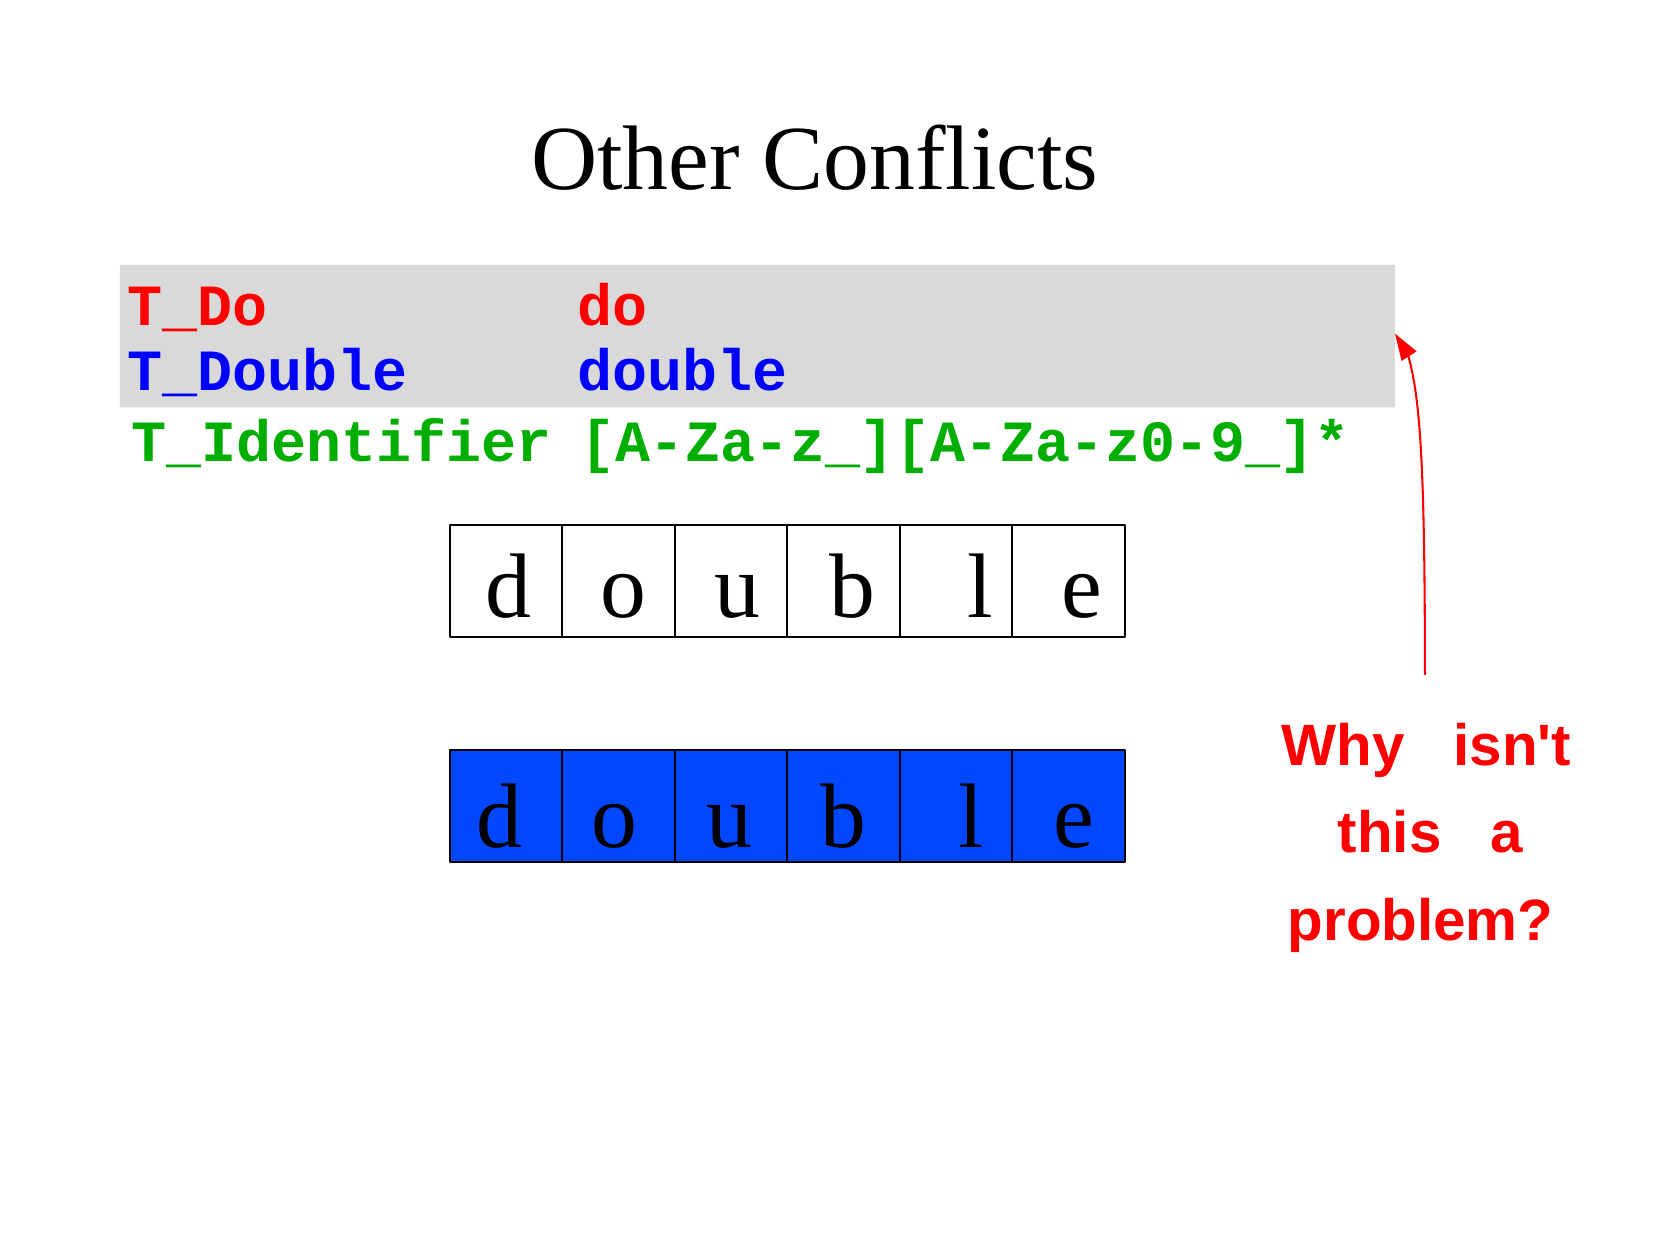

Other Conflicts

T_Do
T_Double
do
double

T_Identifier  [A-Za-z_][A-Za-z0-9_]*

	d   o   u   b    l   e

Why   isn't
		this   a
	problem?
d   o   u   b    l   e